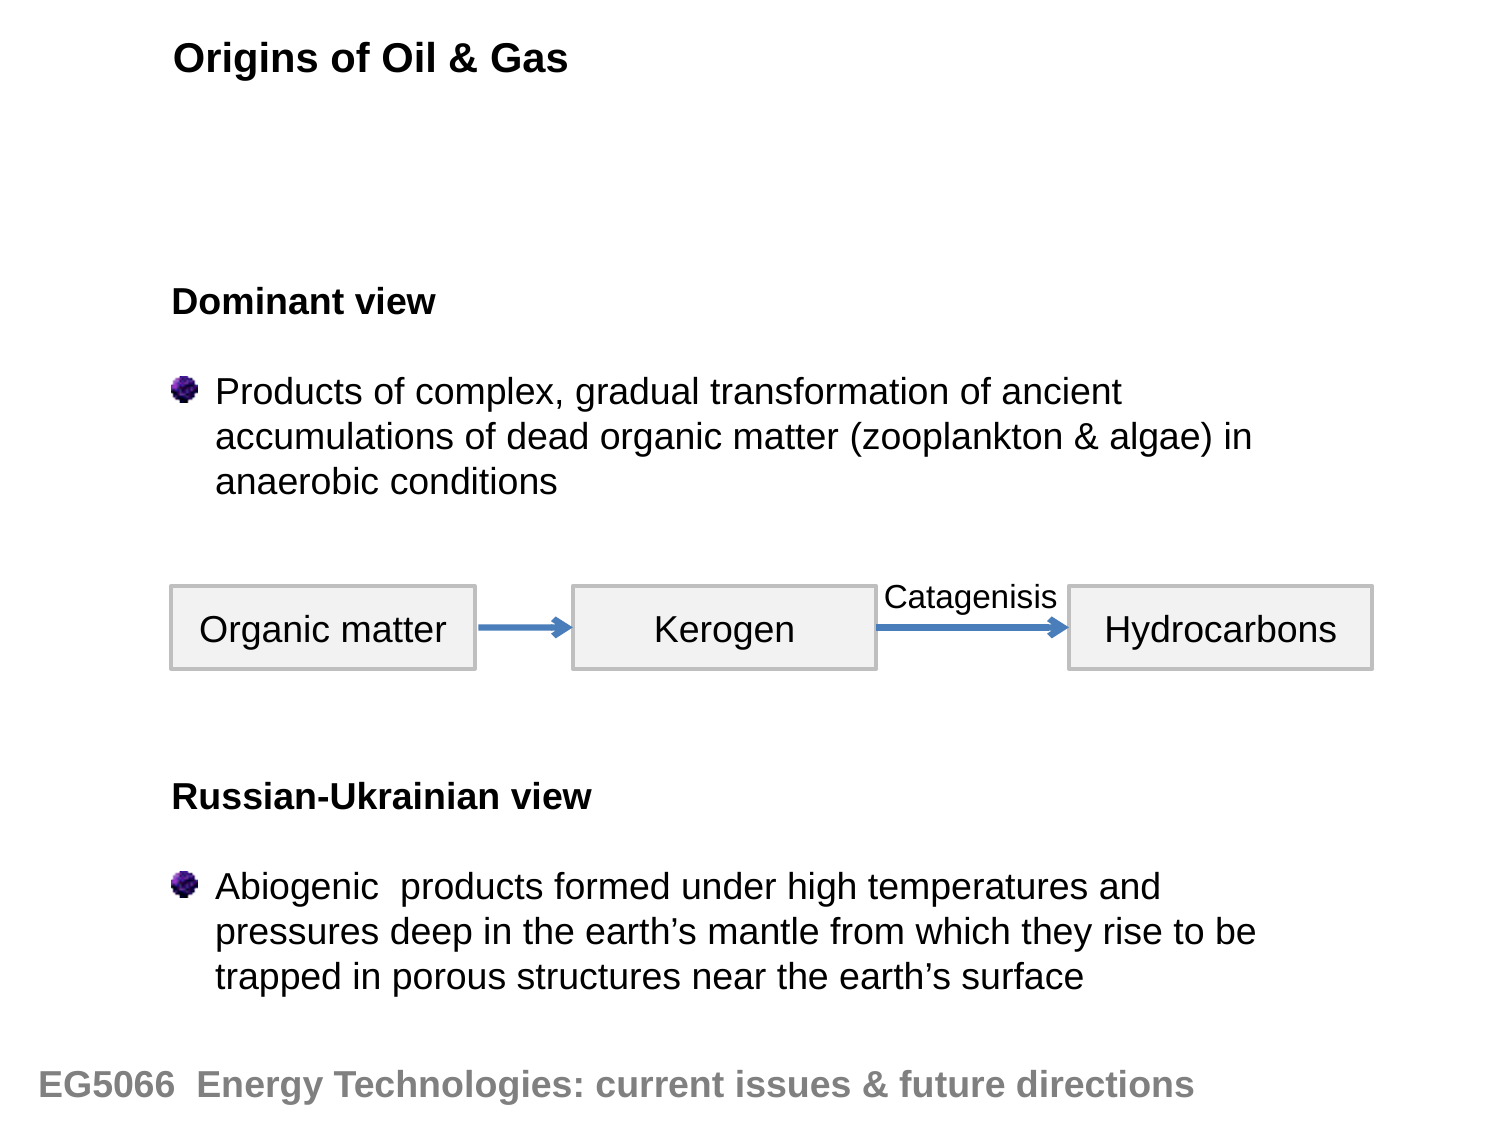

Origins of Oil & Gas
Dominant view

Products of complex, gradual transformation of ancient accumulations of dead organic matter (zooplankton & algae) in anaerobic conditions

Russian-Ukrainian view

Abiogenic  products formed under high temperatures and pressures deep in the earth’s mantle from which they rise to be trapped in porous structures near the earth’s surface
Catagenisis
Organic matter
Kerogen
Hydrocarbons
EG5066  Energy Technologies: current issues & future directions